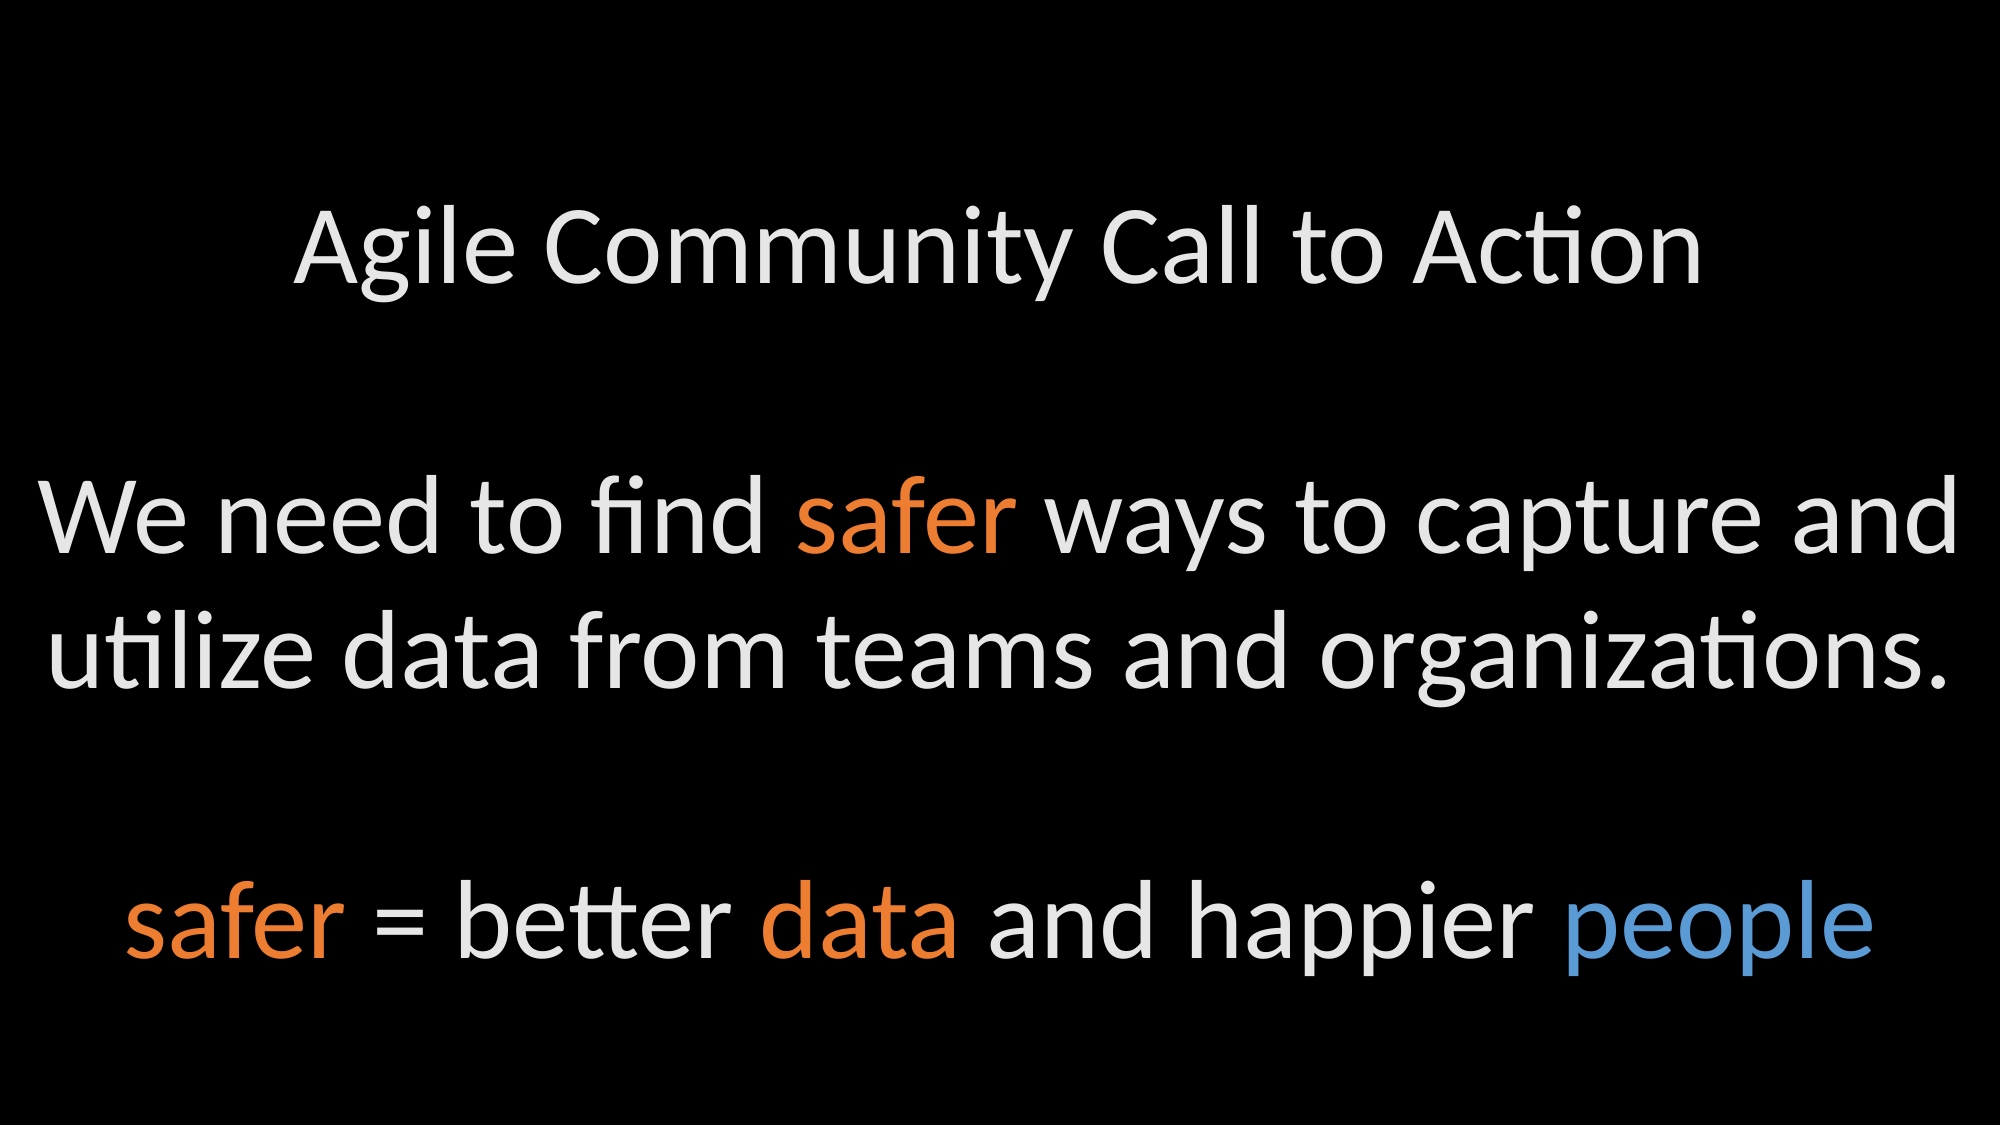

Agile Community Call to Action

We need to find safer ways to capture and
utilize data from teams and organizations.

safer = better data and happier people